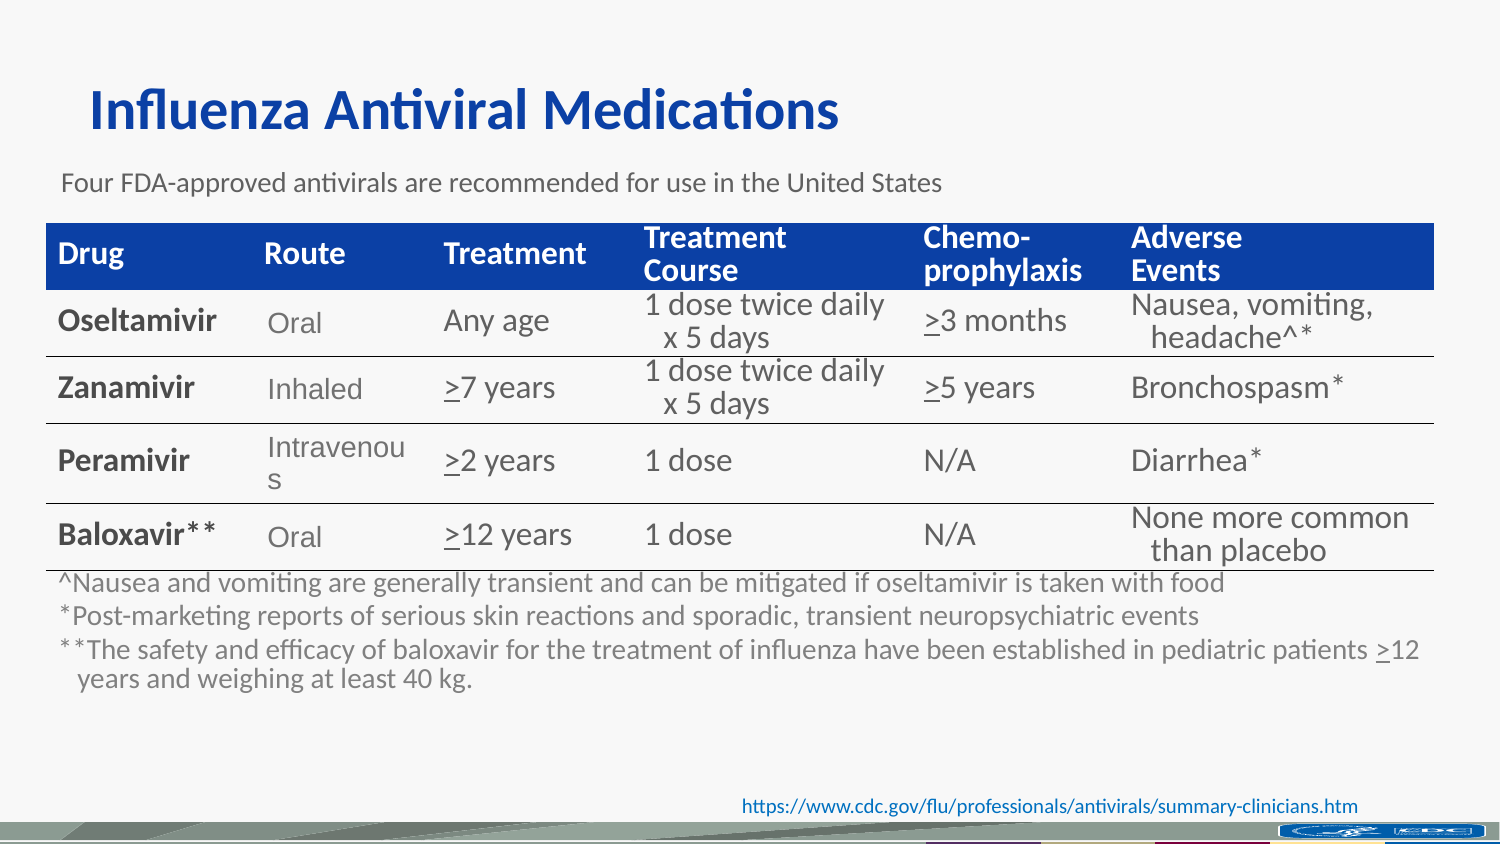

# Influenza Antiviral Medications
Four FDA-approved antivirals are recommended for use in the United States

| Drug | Route | Treatment | Treatment Course | Chemo-prophylaxis | Adverse Events |
| --- | --- | --- | --- | --- | --- |
| Oseltamivir | Oral | Any age | 1 dose twice daily x 5 days | >3 months | Nausea, vomiting, headache^\* |
| Zanamivir | Inhaled | >7 years | 1 dose twice daily x 5 days | >5 years | Bronchospasm\* |
| Peramivir | Intravenous | >2 years | 1 dose | N/A | Diarrhea\* |
| Baloxavir\*\* | Oral | >12 years | 1 dose | N/A | None more common than placebo |
| ^Nausea and vomiting are generally transient and can be mitigated if oseltamivir is taken with food \*Post-marketing reports of serious skin reactions and sporadic, transient neuropsychiatric events \*\*The safety and efficacy of baloxavir for the treatment of influenza have been established in pediatric patients >12 years and weighing at least 40 kg. |  |  |  |  |  |
https://www.cdc.gov/flu/professionals/antivirals/summary-clinicians.htm